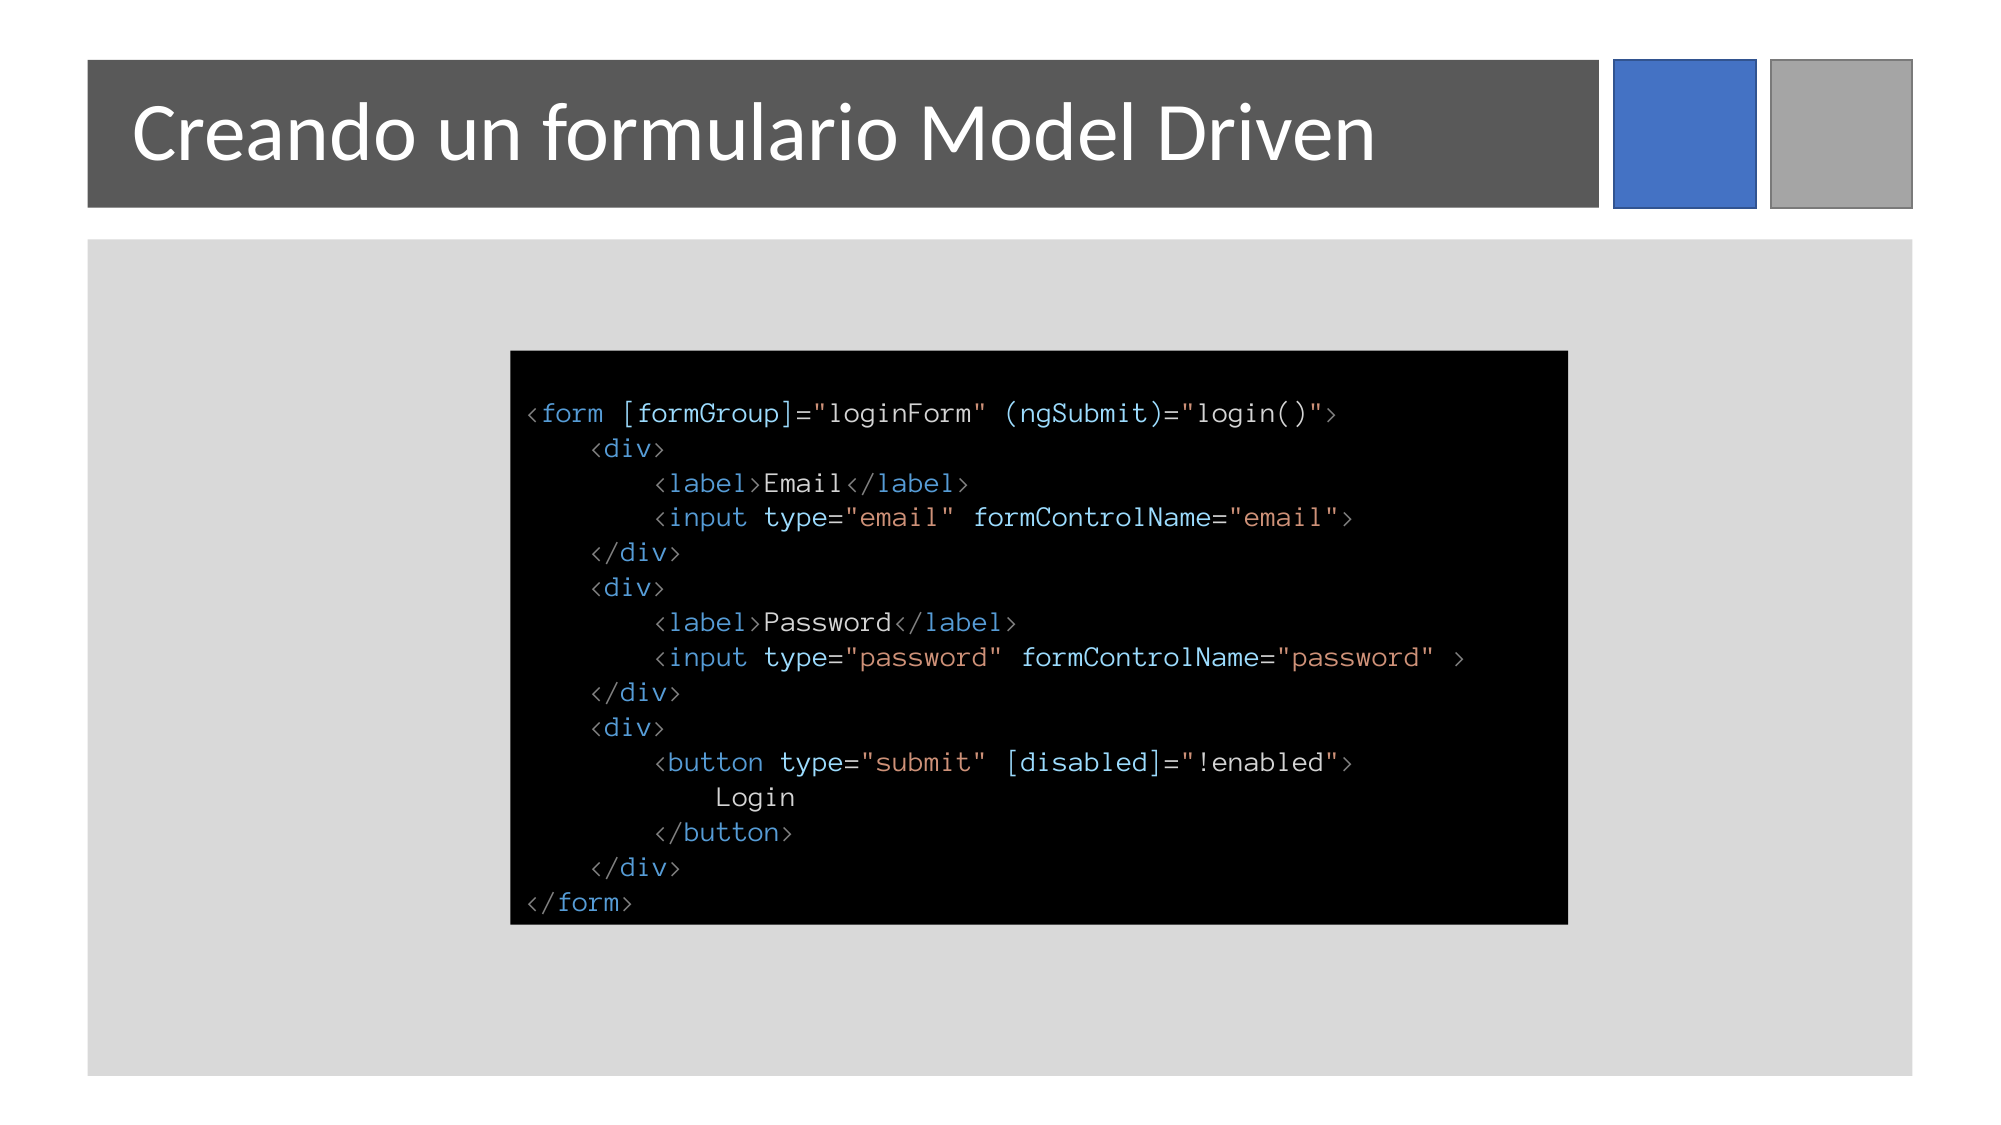

# Creando un formulario Model Driven

<form [formGroup]="loginForm" (ngSubmit)="login()">
    <div>
        <label>Email</label>
        <input type="email" formControlName="email">
    </div>
    <div>
        <label>Password</label>
        <input type="password" formControlName="password" >
    </div>
    <div>
        <button type="submit" [disabled]="!enabled">
            Login
        </button>
    </div>
</form>